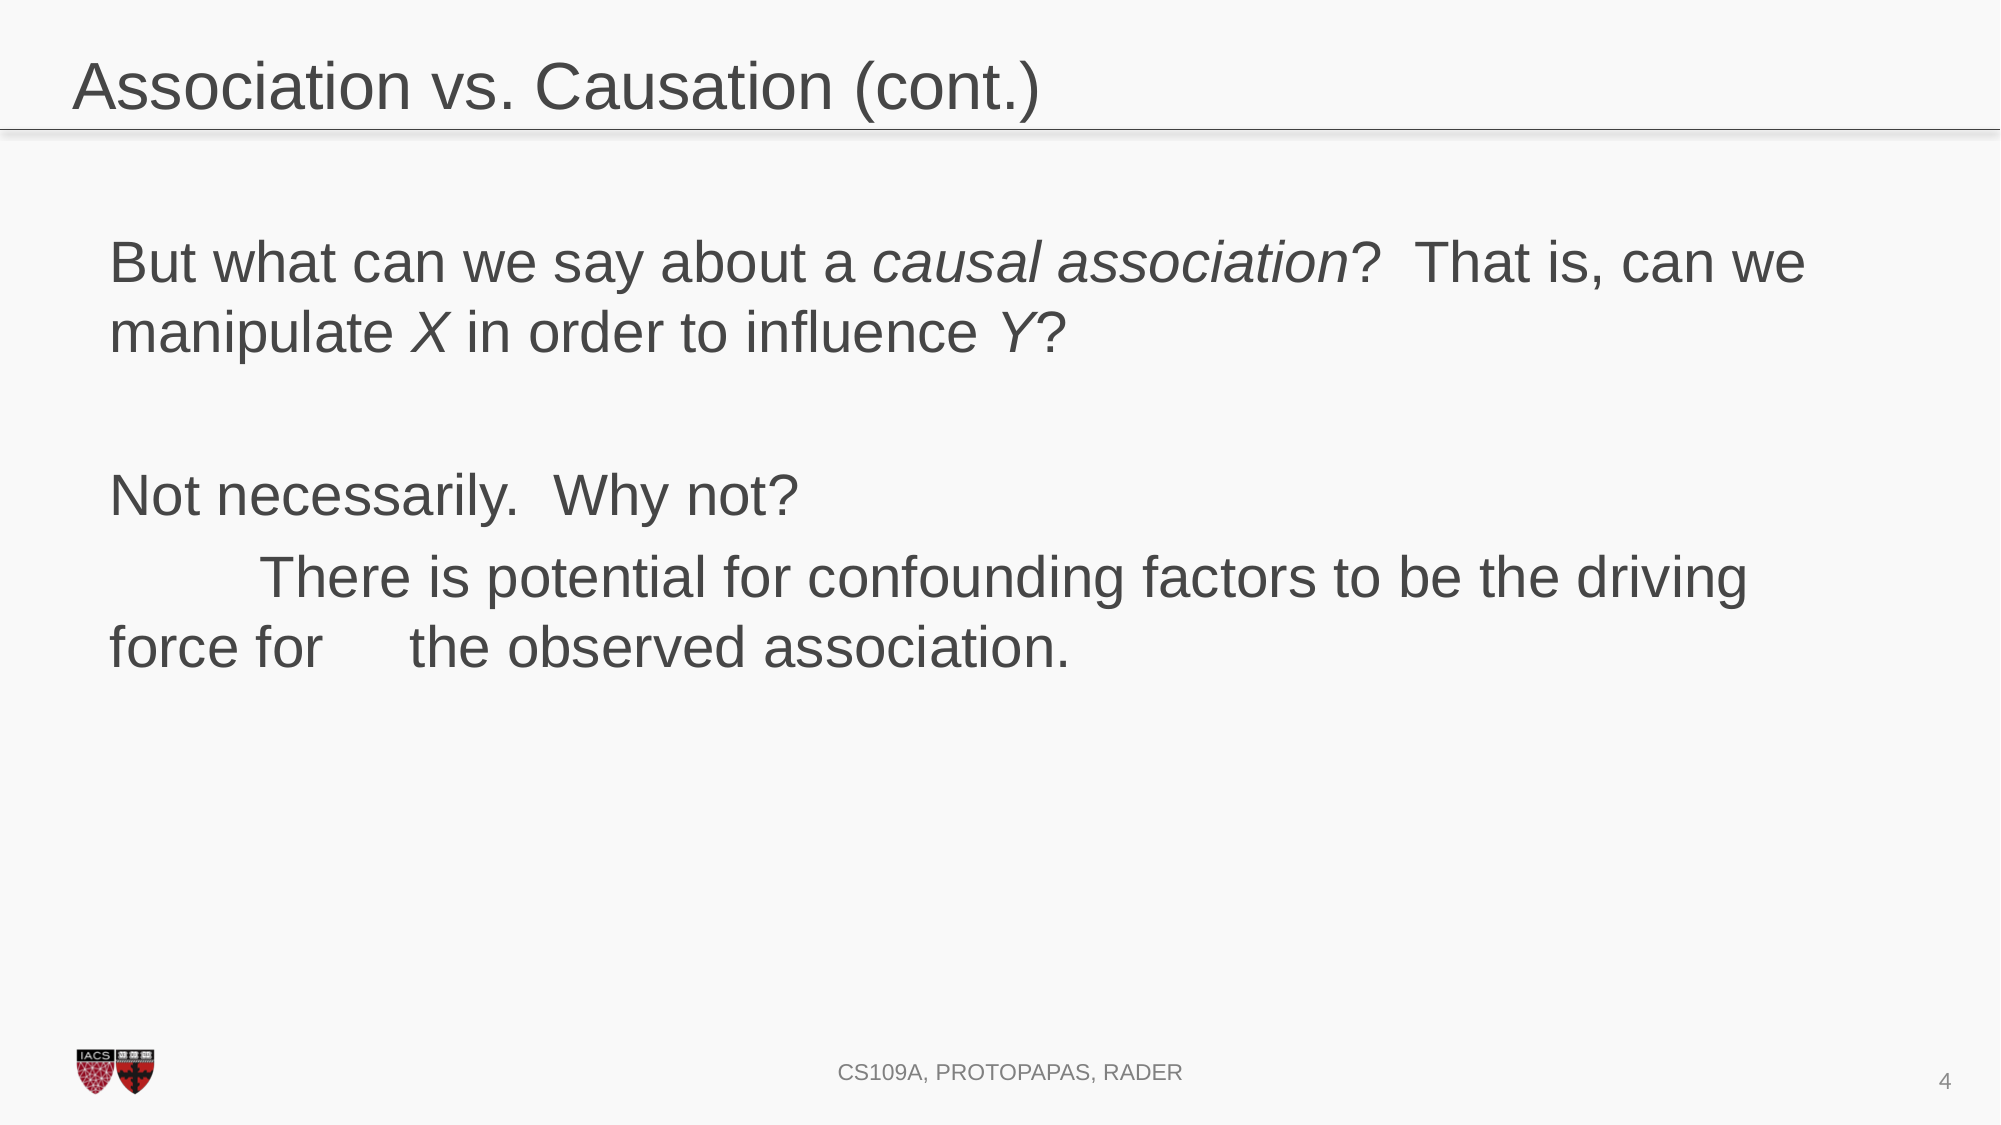

# Association vs. Causation (cont.)
But what can we say about a causal association?  That is, can we manipulate X in order to influence Y?

Not necessarily.  Why not?
	There is potential for confounding factors to be the driving force for 	the observed association.
4